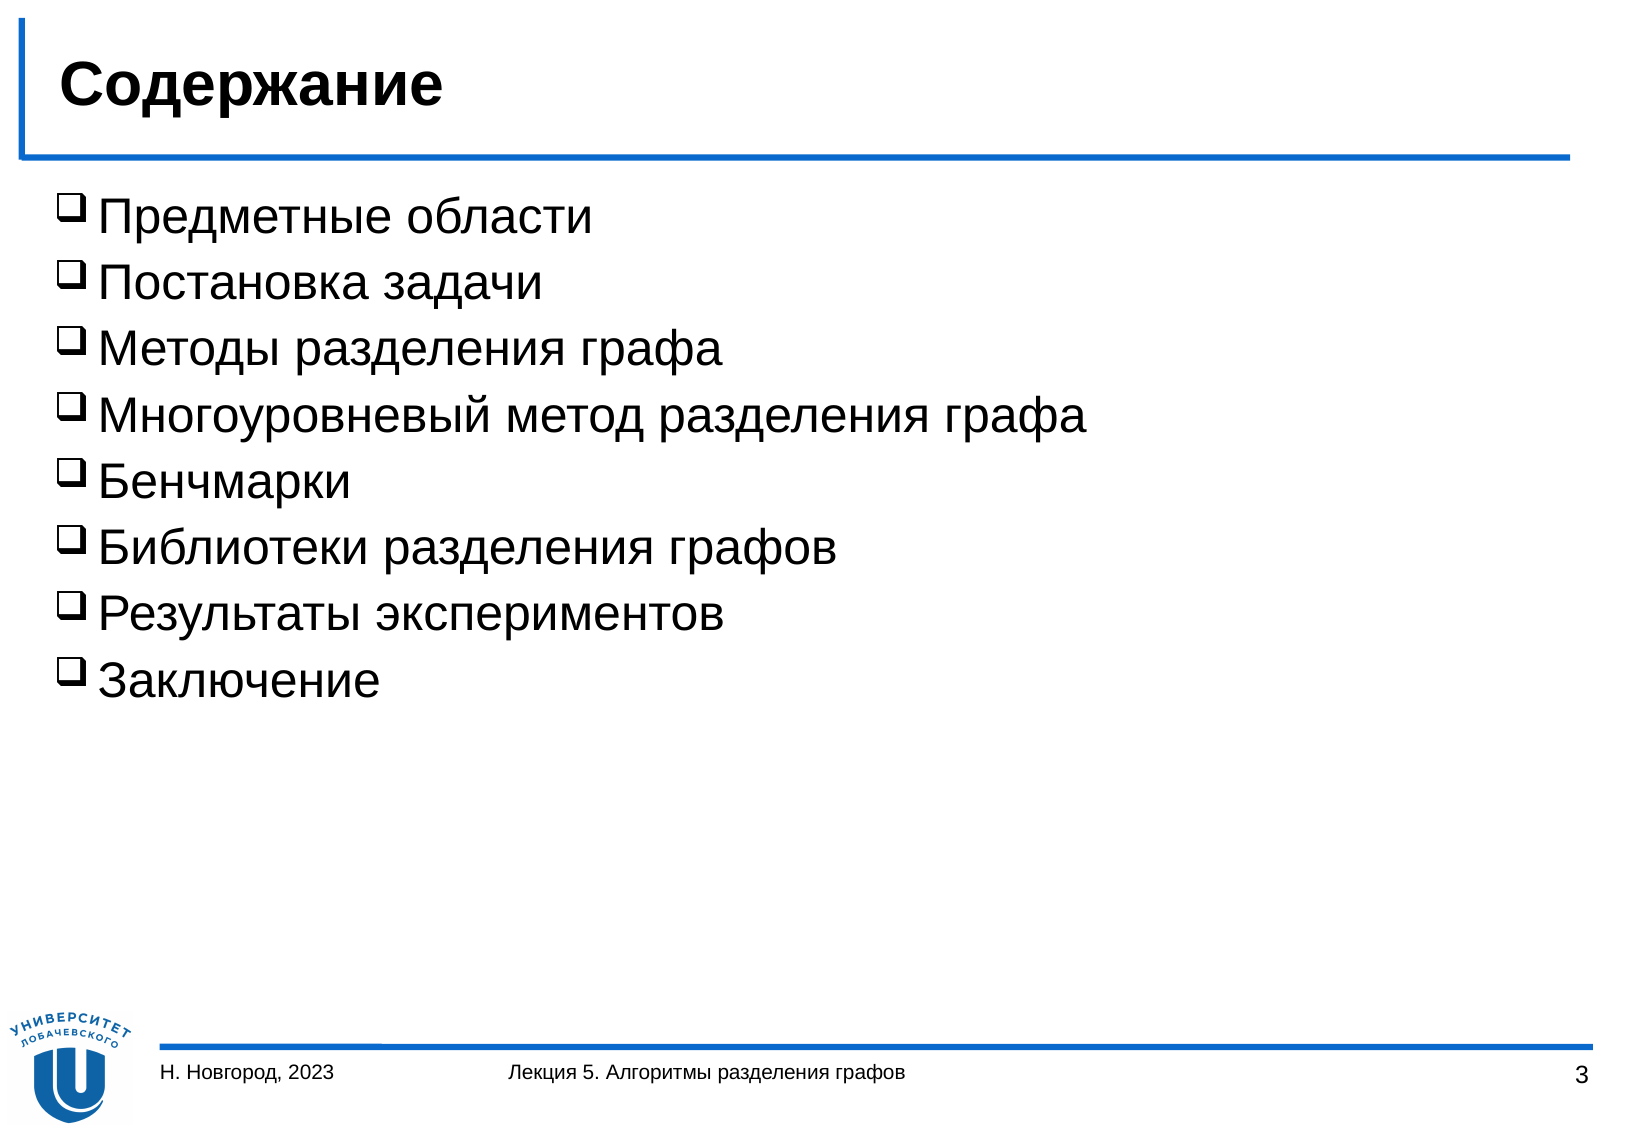

# Содержание
Предметные области
Постановка задачи
Методы разделения графа
Многоуровневый метод разделения графа
Бенчмарки
Библиотеки разделения графов
Результаты экспериментов
Заключение
Н. Новгород, 2023
Лекция 5. Алгоритмы разделения графов
3